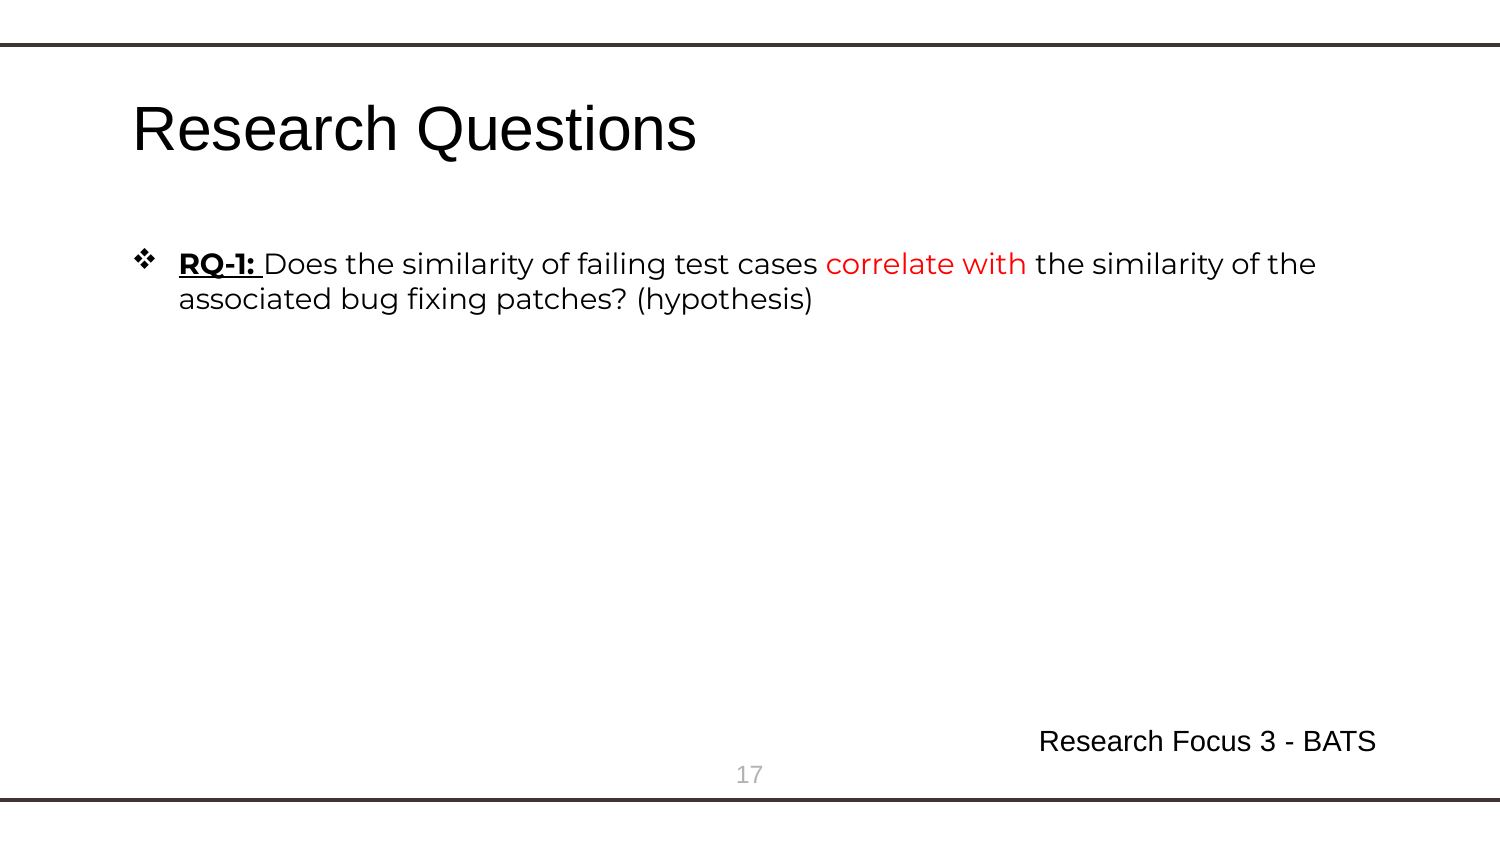

# Research Questions
RQ-1: Does the similarity of failing test cases correlate with the similarity of the associated bug fixing patches? (hypothesis)

Research Focus 3 - BATS
17